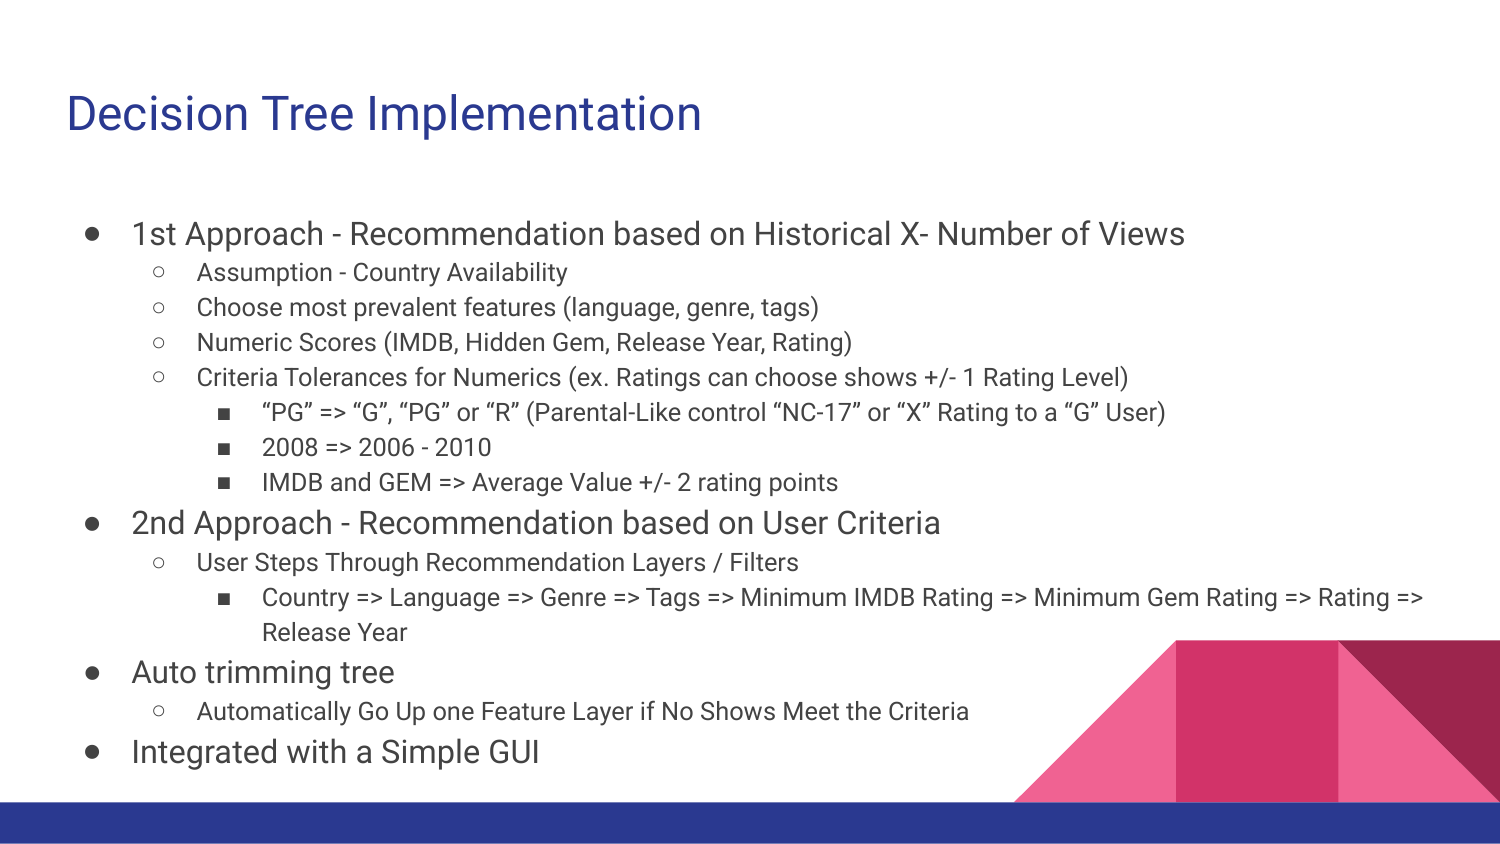

# Decision Tree Implementation
1st Approach - Recommendation based on Historical X- Number of Views
Assumption - Country Availability
Choose most prevalent features (language, genre, tags)
Numeric Scores (IMDB, Hidden Gem, Release Year, Rating)
Criteria Tolerances for Numerics (ex. Ratings can choose shows +/- 1 Rating Level)
“PG” => “G”, “PG” or “R” (Parental-Like control “NC-17” or “X” Rating to a “G” User)
2008 => 2006 - 2010
IMDB and GEM => Average Value +/- 2 rating points
2nd Approach - Recommendation based on User Criteria
User Steps Through Recommendation Layers / Filters
Country => Language => Genre => Tags => Minimum IMDB Rating => Minimum Gem Rating => Rating => Release Year
Auto trimming tree
Automatically Go Up one Feature Layer if No Shows Meet the Criteria
Integrated with a Simple GUI